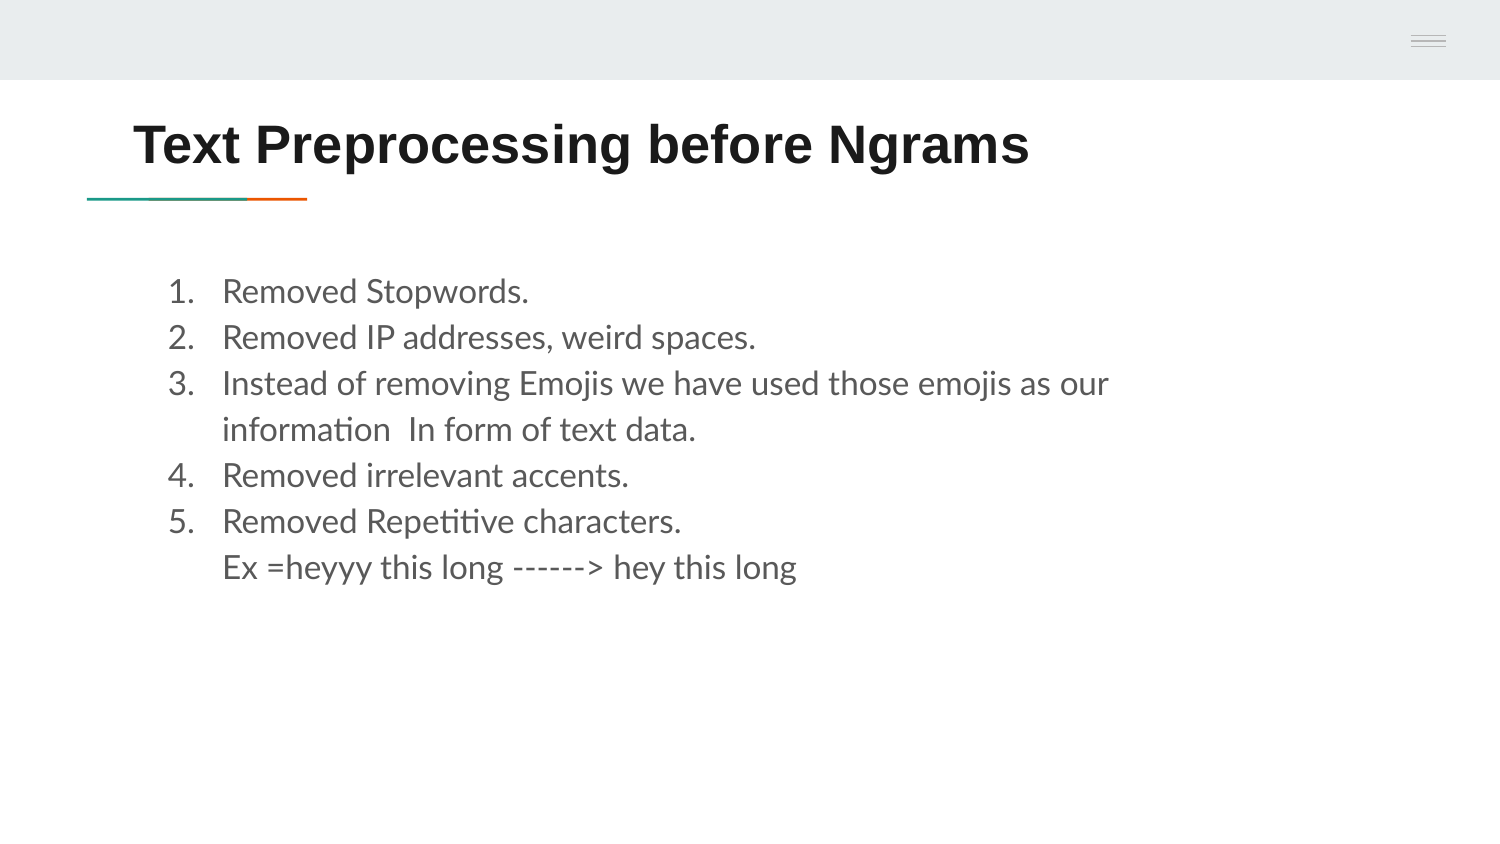

# Text Preprocessing before Ngrams
Removed Stopwords.
Removed IP addresses, weird spaces.
Instead of removing Emojis we have used those emojis as our information  In form of text data.
Removed irrelevant accents.
Removed Repetitive characters.
Ex =heyyy this long ------> hey this long